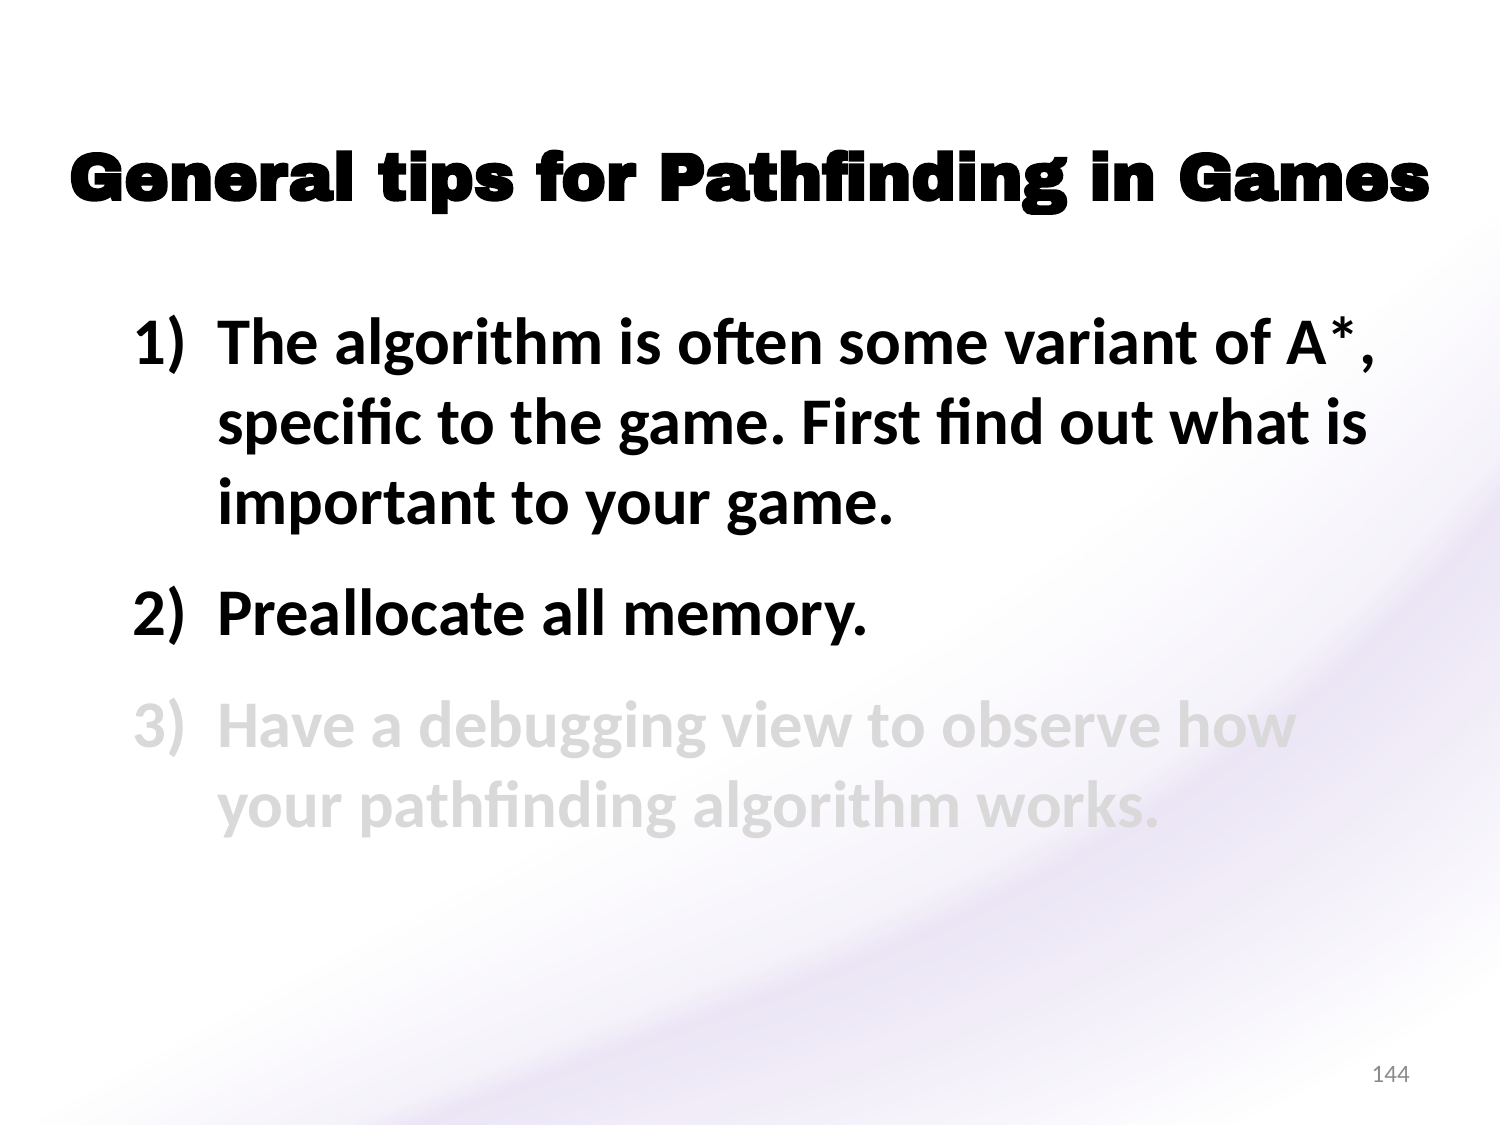

General tips for Pathfinding in Games
The algorithm is often some variant of A*, specific to the game. First find out what is important to your game.
Preallocate all memory.
Have a debugging view to observe how your pathfinding algorithm works.
144